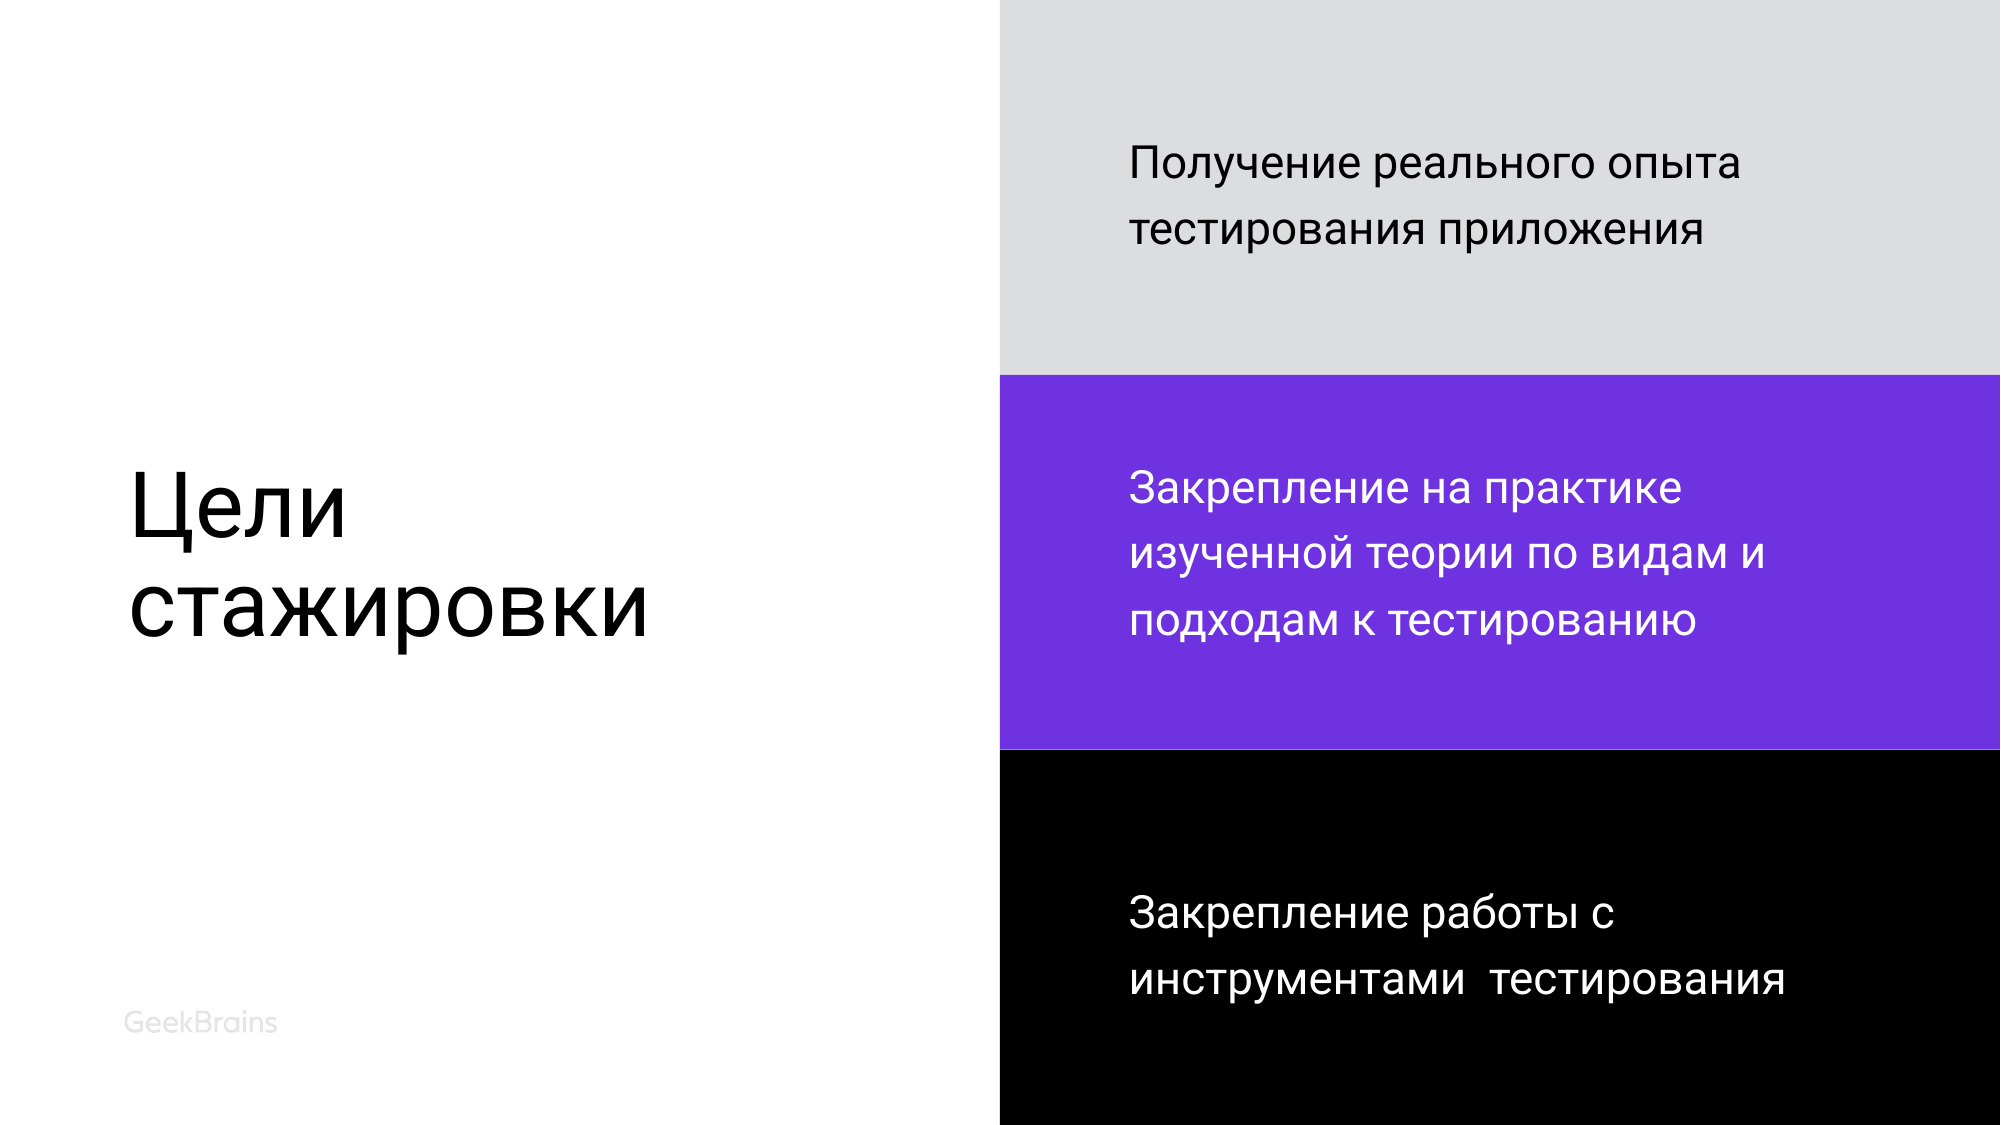

# Цели стажировки
Получение реального опыта тестирования приложения
Закрепление на практике изученной теории по видам и подходам к тестированию
Закрепление работы с инструментами  тестирования